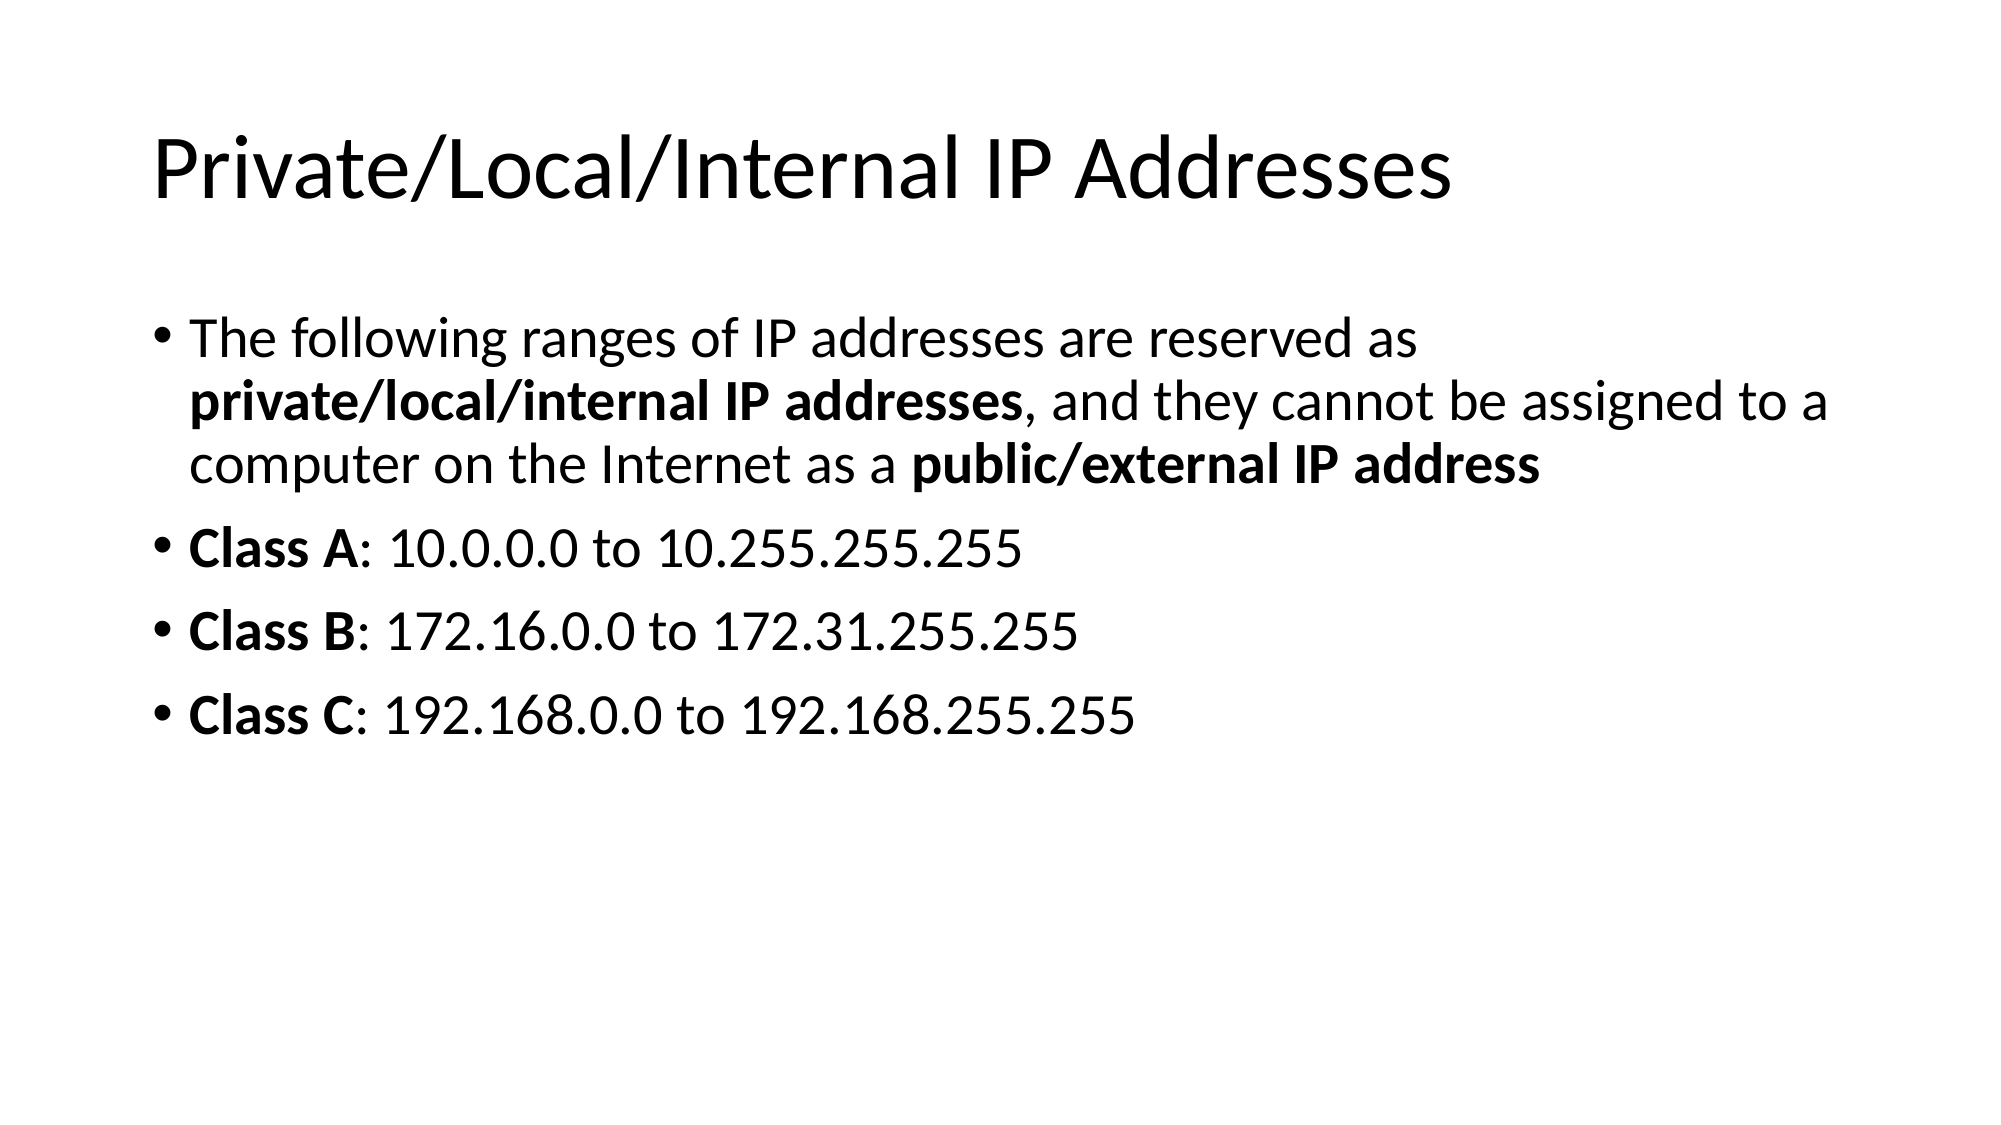

# Private/Local/Internal IP Addresses
The following ranges of IP addresses are reserved as private/local/internal IP addresses, and they cannot be assigned to a computer on the Internet as a public/external IP address
Class A: 10.0.0.0 to 10.255.255.255
Class B: 172.16.0.0 to 172.31.255.255
Class C: 192.168.0.0 to 192.168.255.255